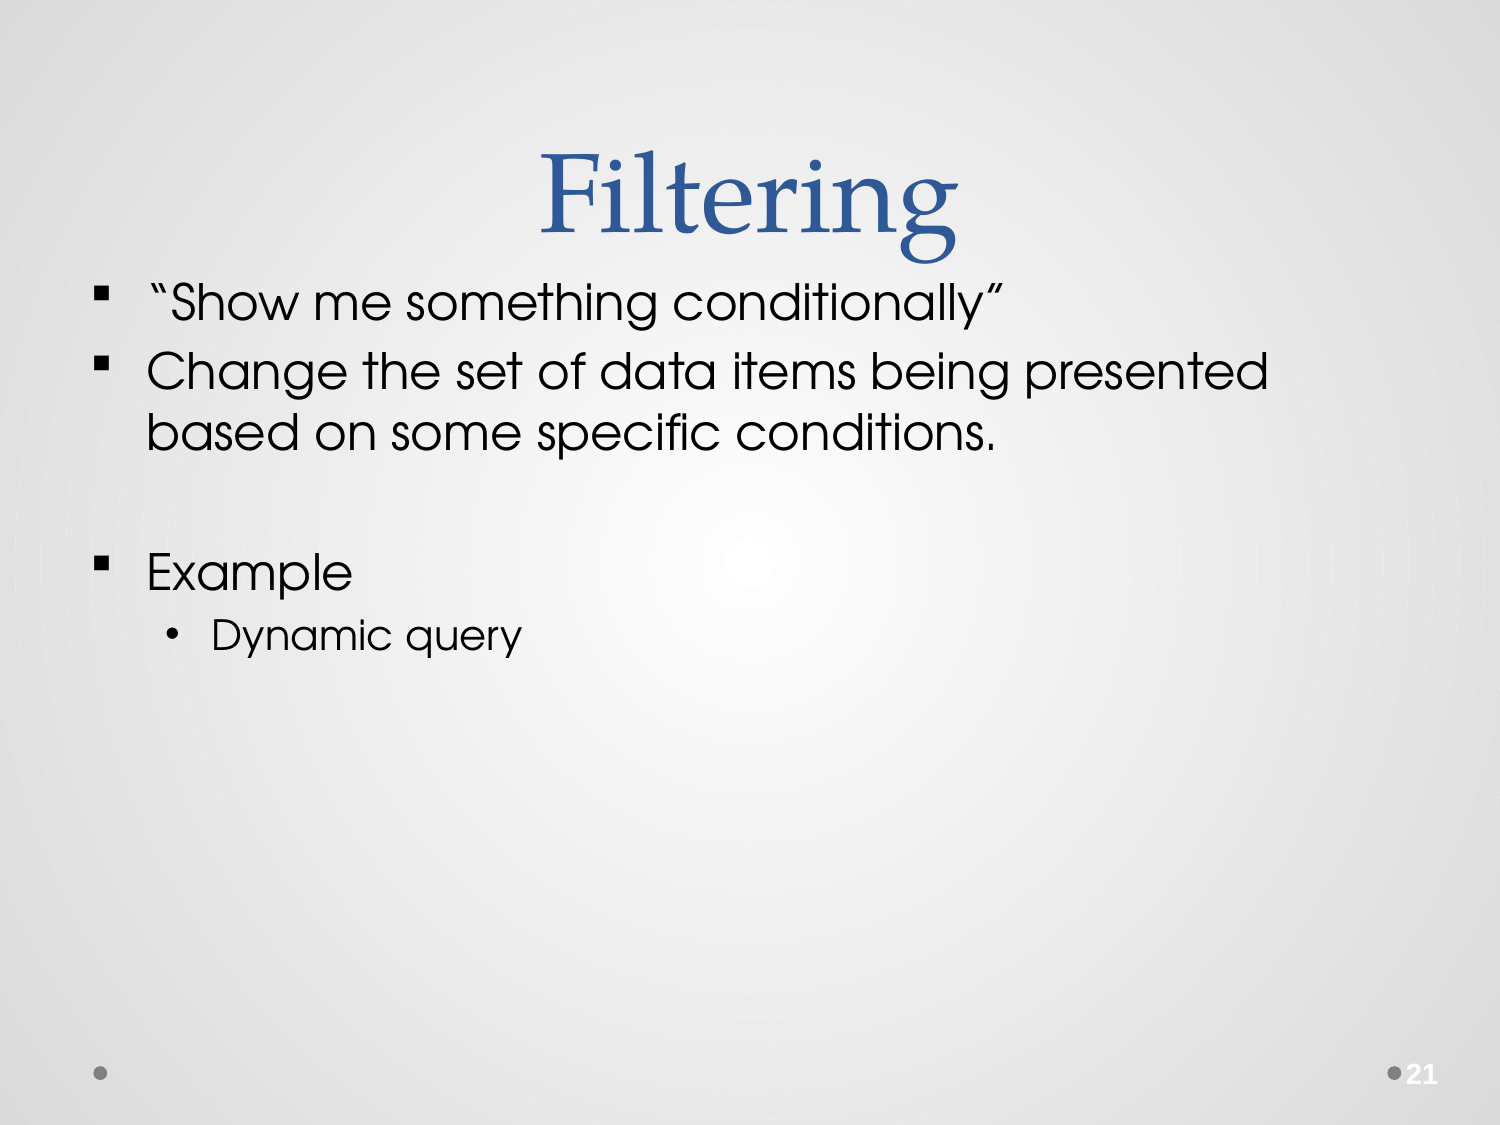

# Filtering
“Show me something conditionally”
Change the set of data items being presented based on some specific conditions.

Example
Dynamic query

21